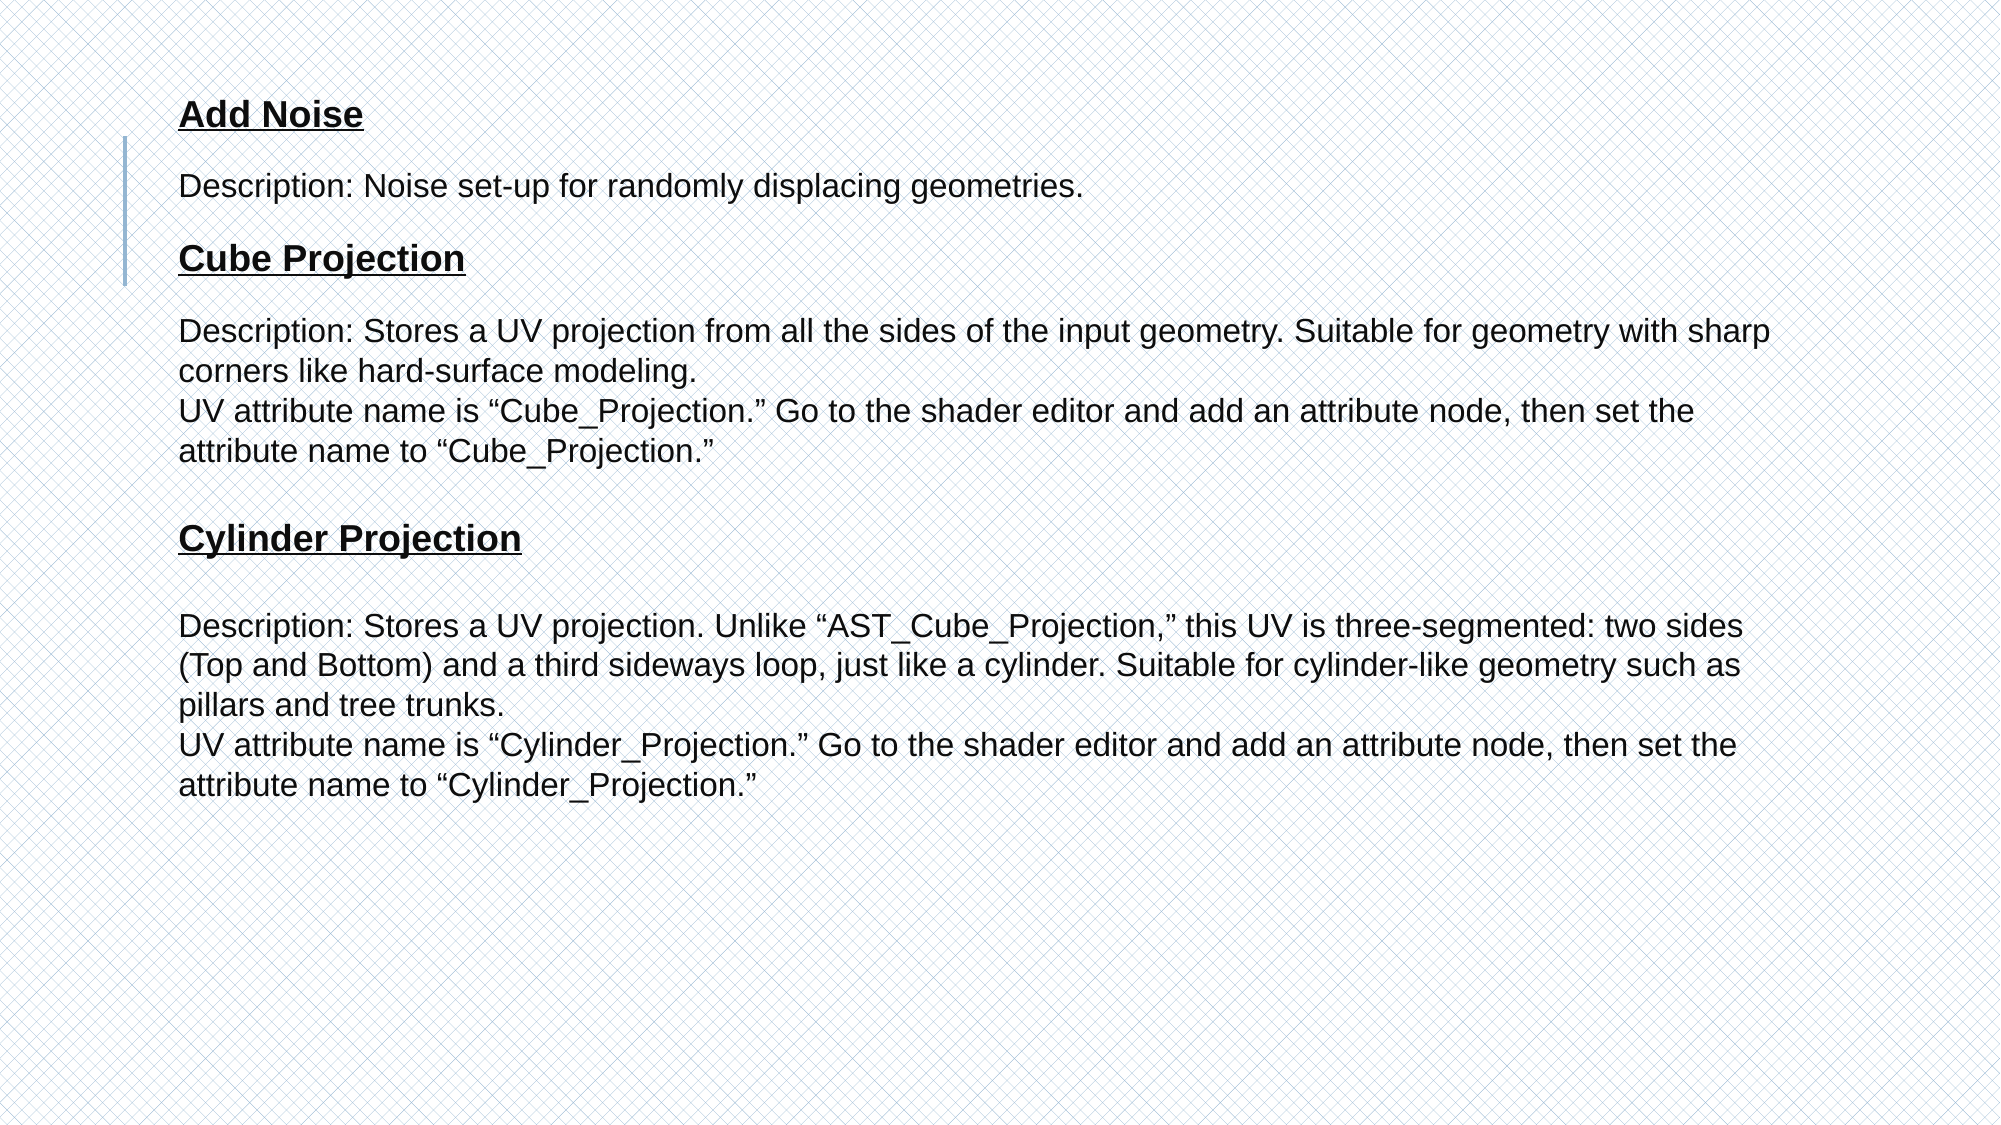

# Add Noise Description: Noise set‑up for randomly displacing geometries. Cube Projection Description: Stores a UV projection from all the sides of the input geometry. Suitable for geometry with sharp corners like hard‑surface modeling. UV attribute name is “Cube_Projection.” Go to the shader editor and add an attribute node, then set the attribute name to “Cube_Projection.” Cylinder Projection Description: Stores a UV projection. Unlike “AST_Cube_Projection,” this UV is three‑segmented: two sides (Top and Bottom) and a third sideways loop, just like a cylinder. Suitable for cylinder‑like geometry such as pillars and tree trunks. UV attribute name is “Cylinder_Projection.” Go to the shader editor and add an attribute node, then set the attribute name to “Cylinder_Projection.”